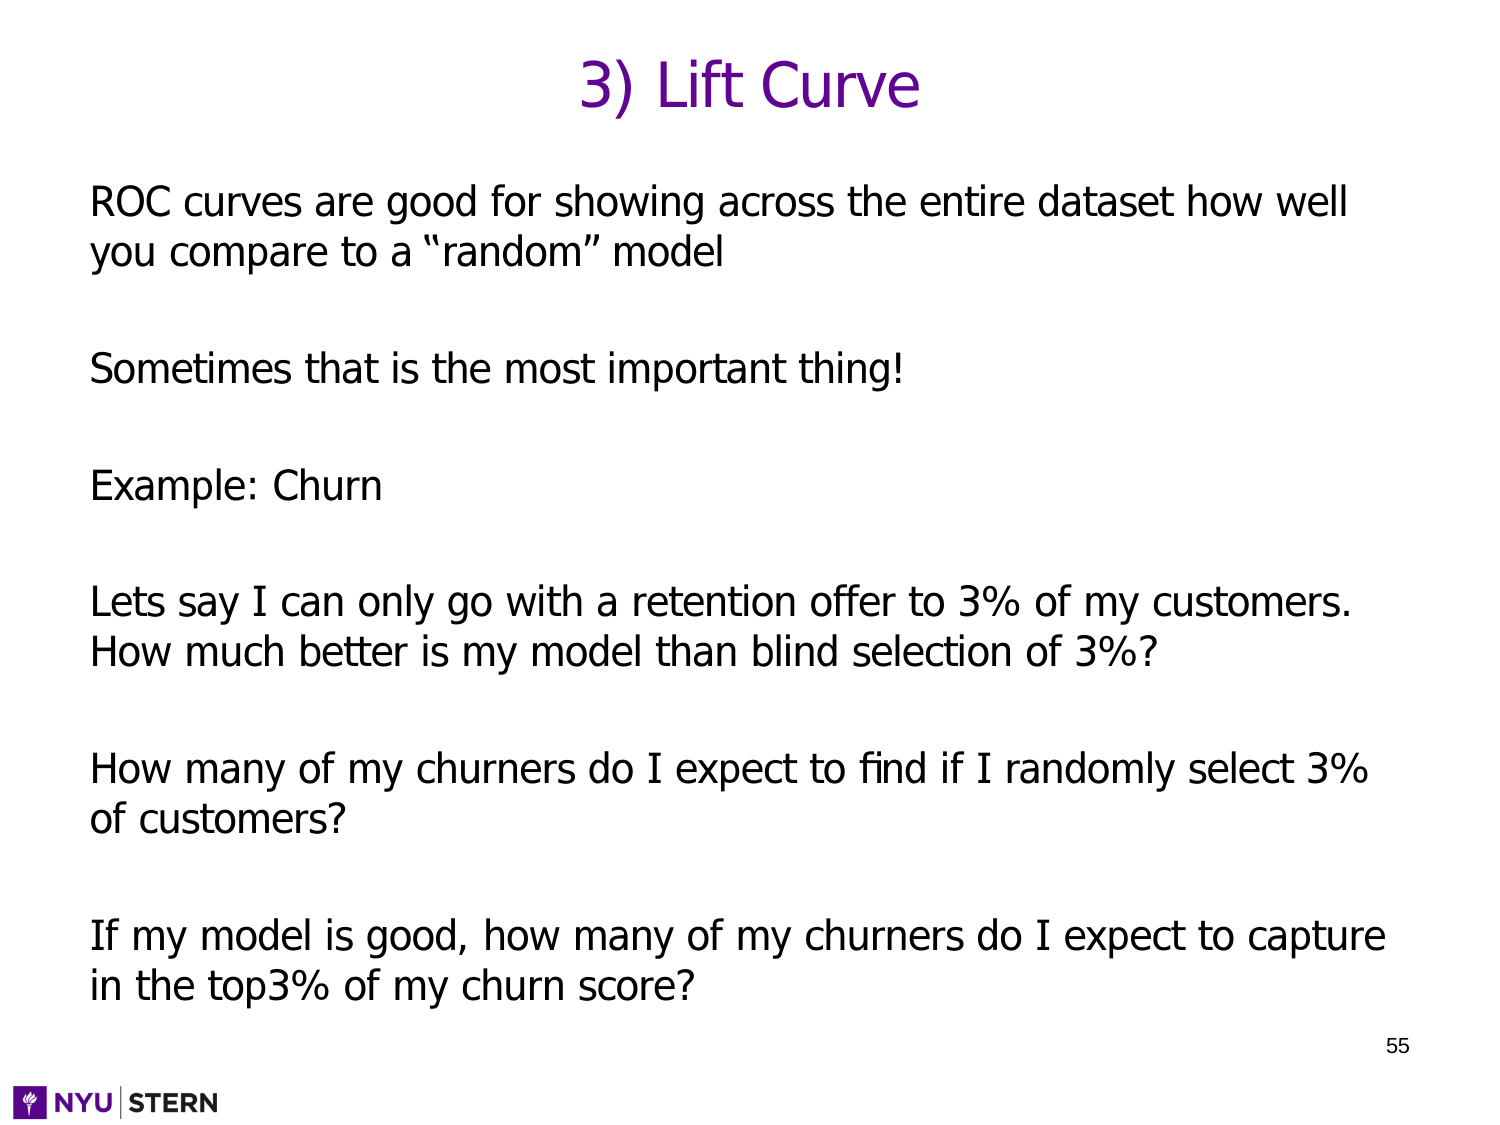

# 3) Lift Curve
ROC curves are good for showing across the entire dataset how well you compare to a “random” model

Sometimes that is the most important thing!

Example: Churn

Lets say I can only go with a retention offer to 3% of my customers.  How much better is my model than blind selection of 3%?

How many of my churners do I expect to find if I randomly select 3% of customers?

If my model is good, how many of my churners do I expect to capture in the top3% of my churn score?

55